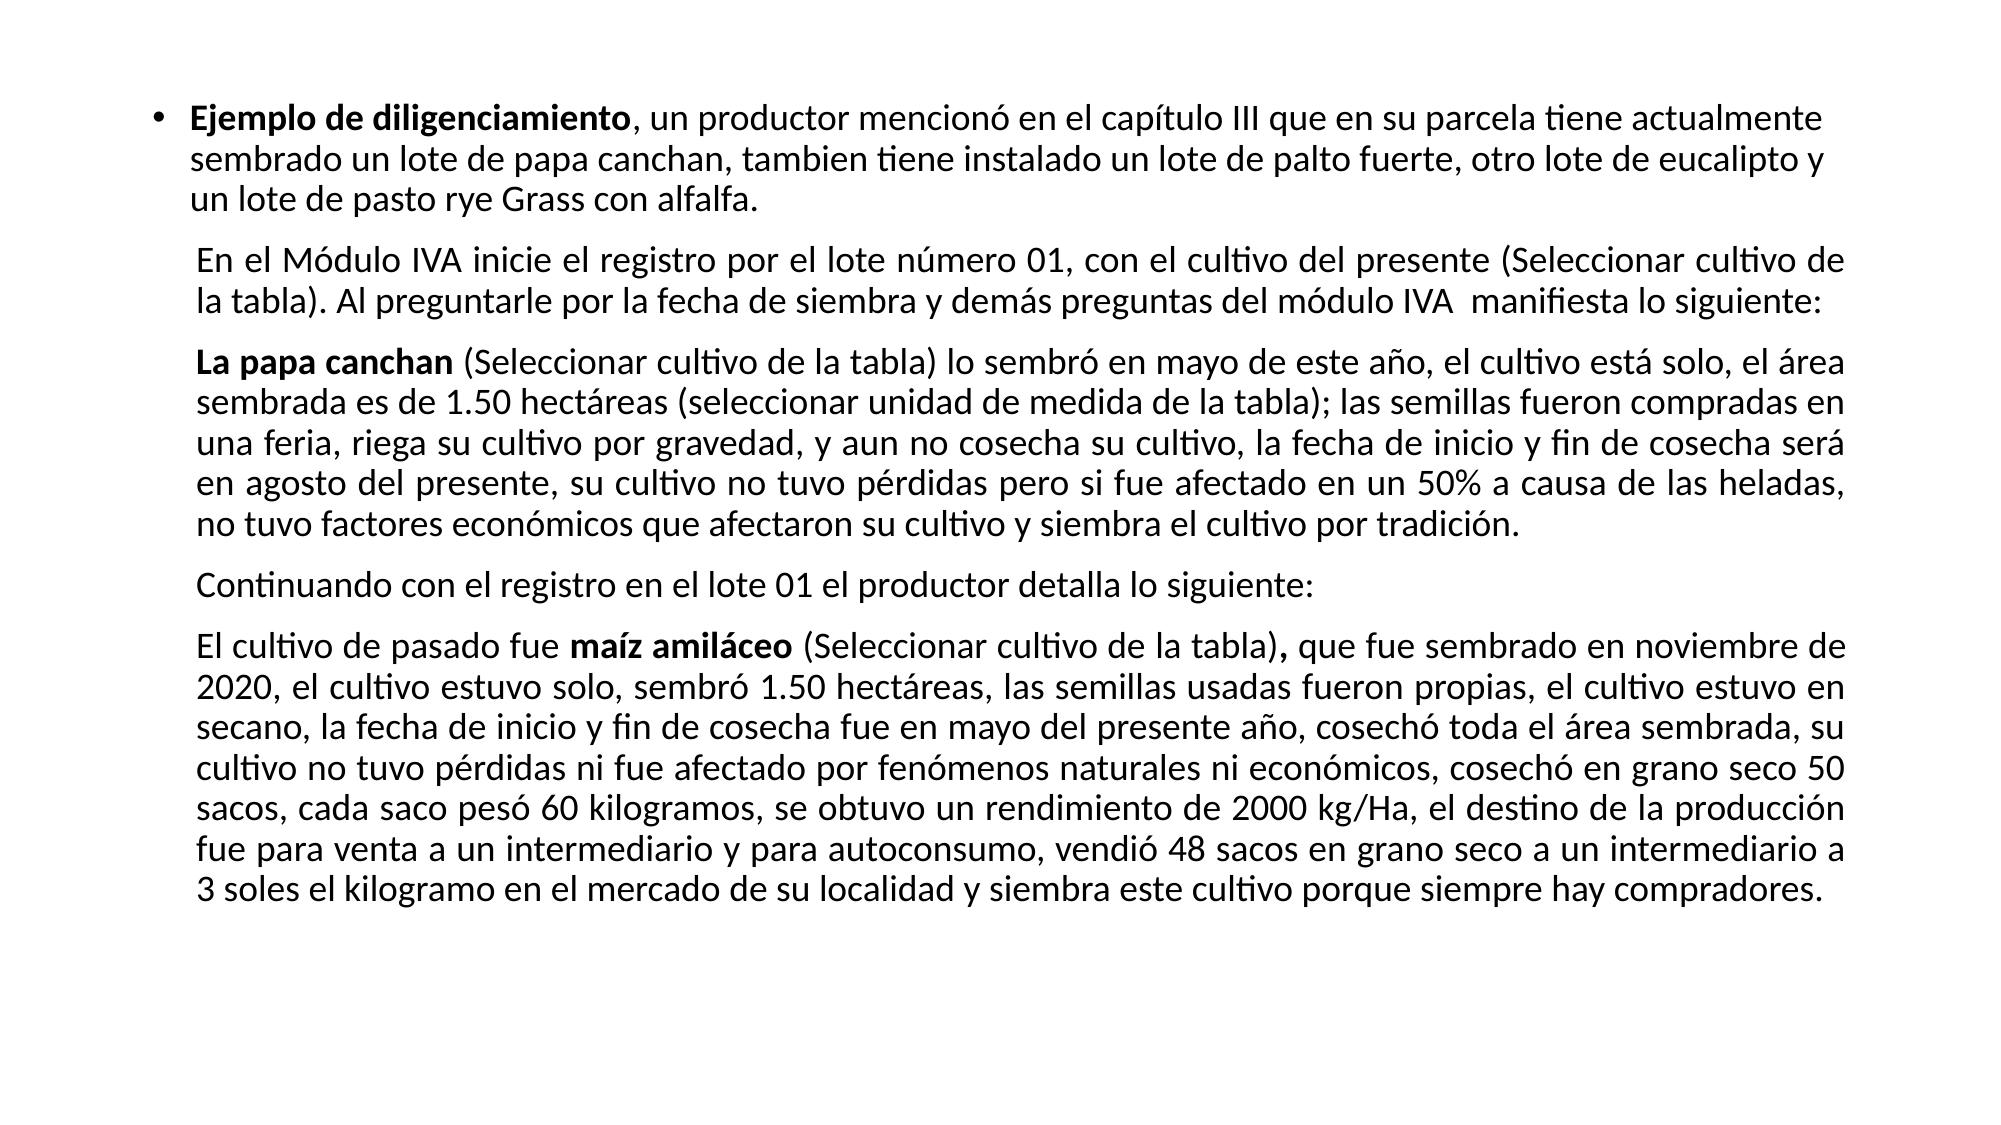

Ejemplo de diligenciamiento, un productor mencionó en el capítulo III que en su parcela tiene actualmente sembrado un lote de papa canchan, tambien tiene instalado un lote de palto fuerte, otro lote de eucalipto y un lote de pasto rye Grass con alfalfa.
En el Módulo IVA inicie el registro por el lote número 01, con el cultivo del presente (Seleccionar cultivo de la tabla). Al preguntarle por la fecha de siembra y demás preguntas del módulo IVA  manifiesta lo siguiente:
La papa canchan (Seleccionar cultivo de la tabla) lo sembró en mayo de este año, el cultivo está solo, el área sembrada es de 1.50 hectáreas (seleccionar unidad de medida de la tabla); las semillas fueron compradas en una feria, riega su cultivo por gravedad, y aun no cosecha su cultivo, la fecha de inicio y fin de cosecha será en agosto del presente, su cultivo no tuvo pérdidas pero si fue afectado en un 50% a causa de las heladas, no tuvo factores económicos que afectaron su cultivo y siembra el cultivo por tradición.
Continuando con el registro en el lote 01 el productor detalla lo siguiente:
El cultivo de pasado fue maíz amiláceo (Seleccionar cultivo de la tabla), que fue sembrado en noviembre de 2020, el cultivo estuvo solo, sembró 1.50 hectáreas, las semillas usadas fueron propias, el cultivo estuvo en secano, la fecha de inicio y fin de cosecha fue en mayo del presente año, cosechó toda el área sembrada, su cultivo no tuvo pérdidas ni fue afectado por fenómenos naturales ni económicos, cosechó en grano seco 50 sacos, cada saco pesó 60 kilogramos, se obtuvo un rendimiento de 2000 kg/Ha, el destino de la producción fue para venta a un intermediario y para autoconsumo, vendió 48 sacos en grano seco a un intermediario a 3 soles el kilogramo en el mercado de su localidad y siembra este cultivo porque siempre hay compradores.